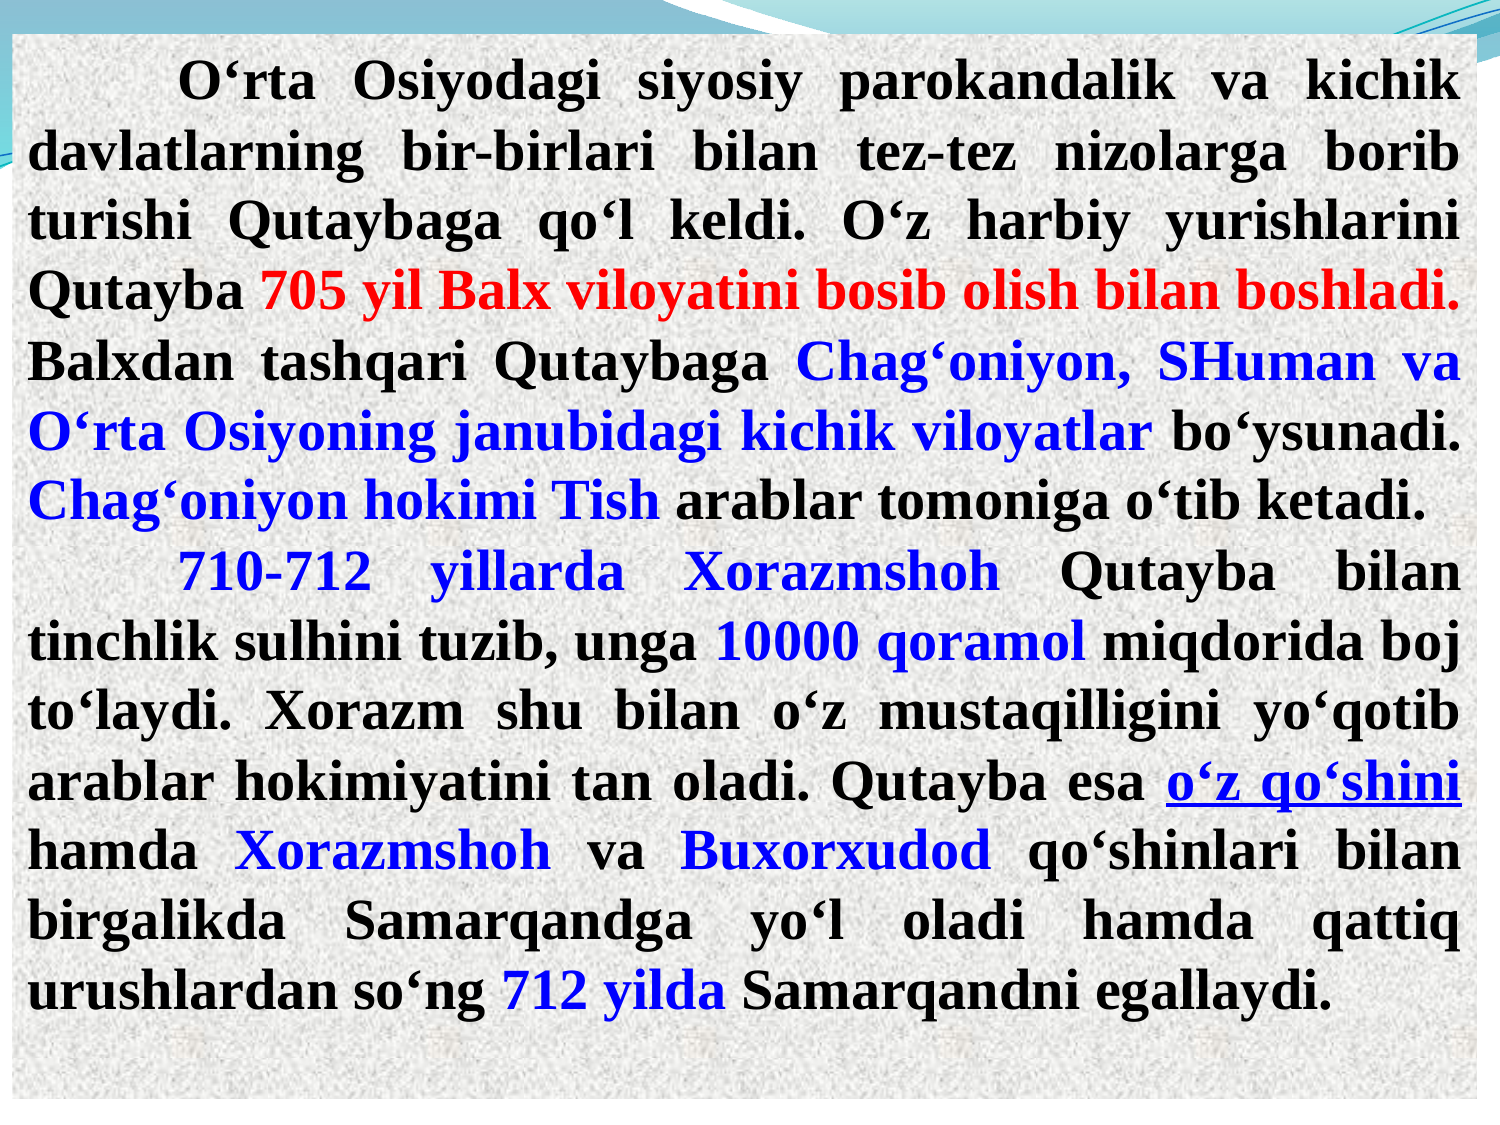

O‘rta Osiyodagi siyosiy parokandalik va kichik davlatlarning bir-birlari bilan tez-tez nizolarga borib turishi Qutaybaga qo‘l keldi. O‘z harbiy yurishlarini Qutayba 705 yil Balx viloyatini bosib olish bilan boshladi. Balxdan tashqari Qutaybaga Chag‘oniyon, SHuman va O‘rta Osiyoning janubidagi kichik viloyatlar bo‘ysunadi. Chag‘oniyon hokimi Tish arablar tomoniga o‘tib ketadi.
	710-712 yillarda Xorazmshoh Qutayba bilan tinchlik sulhini tuzib, unga 10000 qoramol miqdorida boj to‘laydi. Xorazm shu bilan o‘z mustaqilligini yo‘qotib arablar hokimiyatini tan oladi. Qutayba esa o‘z qo‘shini hamda Xorazmshoh va Buxorxudod qo‘shinlari bilan birgalikda Samarqandga yo‘l oladi hamda qattiq urushlardan so‘ng 712 yilda Samarqandni egallaydi.